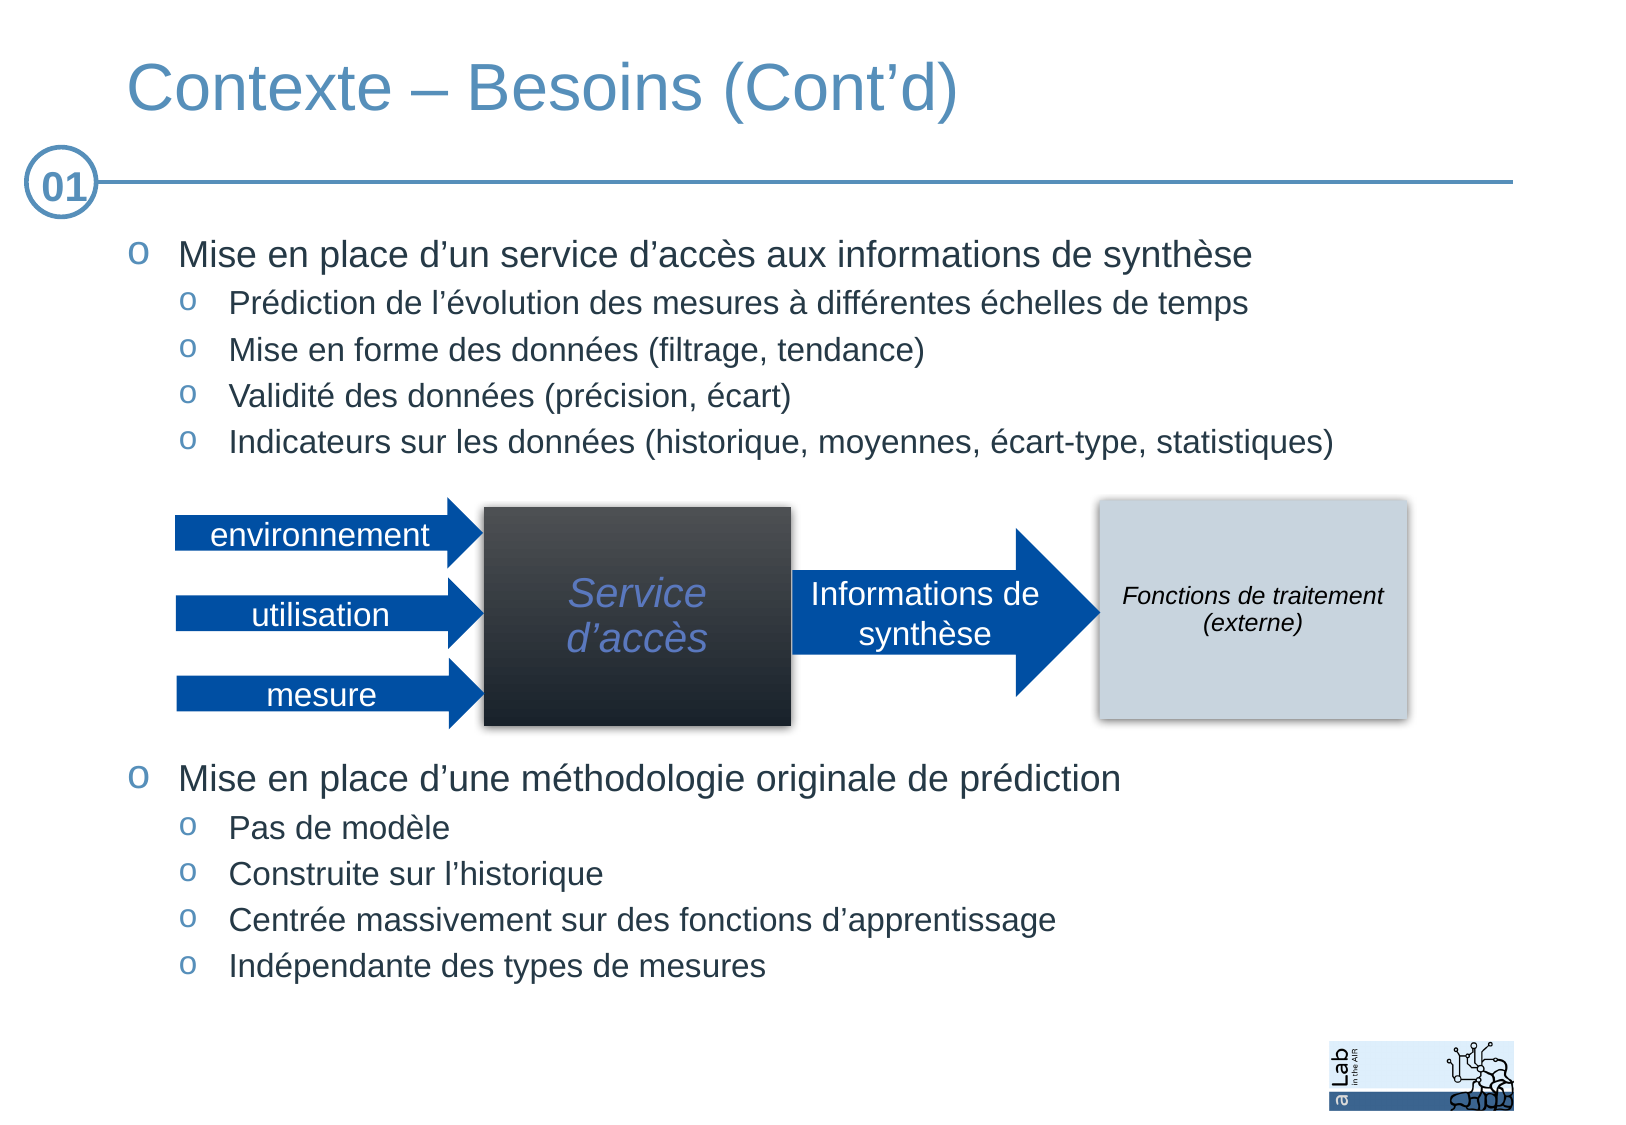

# Contexte – Besoins (Cont’d)
01
Mise en place d’un service d’accès aux informations de synthèse
Prédiction de l’évolution des mesures à différentes échelles de temps
Mise en forme des données (filtrage, tendance)
Validité des données (précision, écart)
Indicateurs sur les données (historique, moyennes, écart-type, statistiques)

Mise en place d’une méthodologie originale de prédiction
Pas de modèle
Construite sur l’historique
Centrée massivement sur des fonctions d’apprentissage
Indépendante des types de mesures
environnement
Fonctions de traitement (externe)
Service d’accès
Informations de synthèse
utilisation
mesure